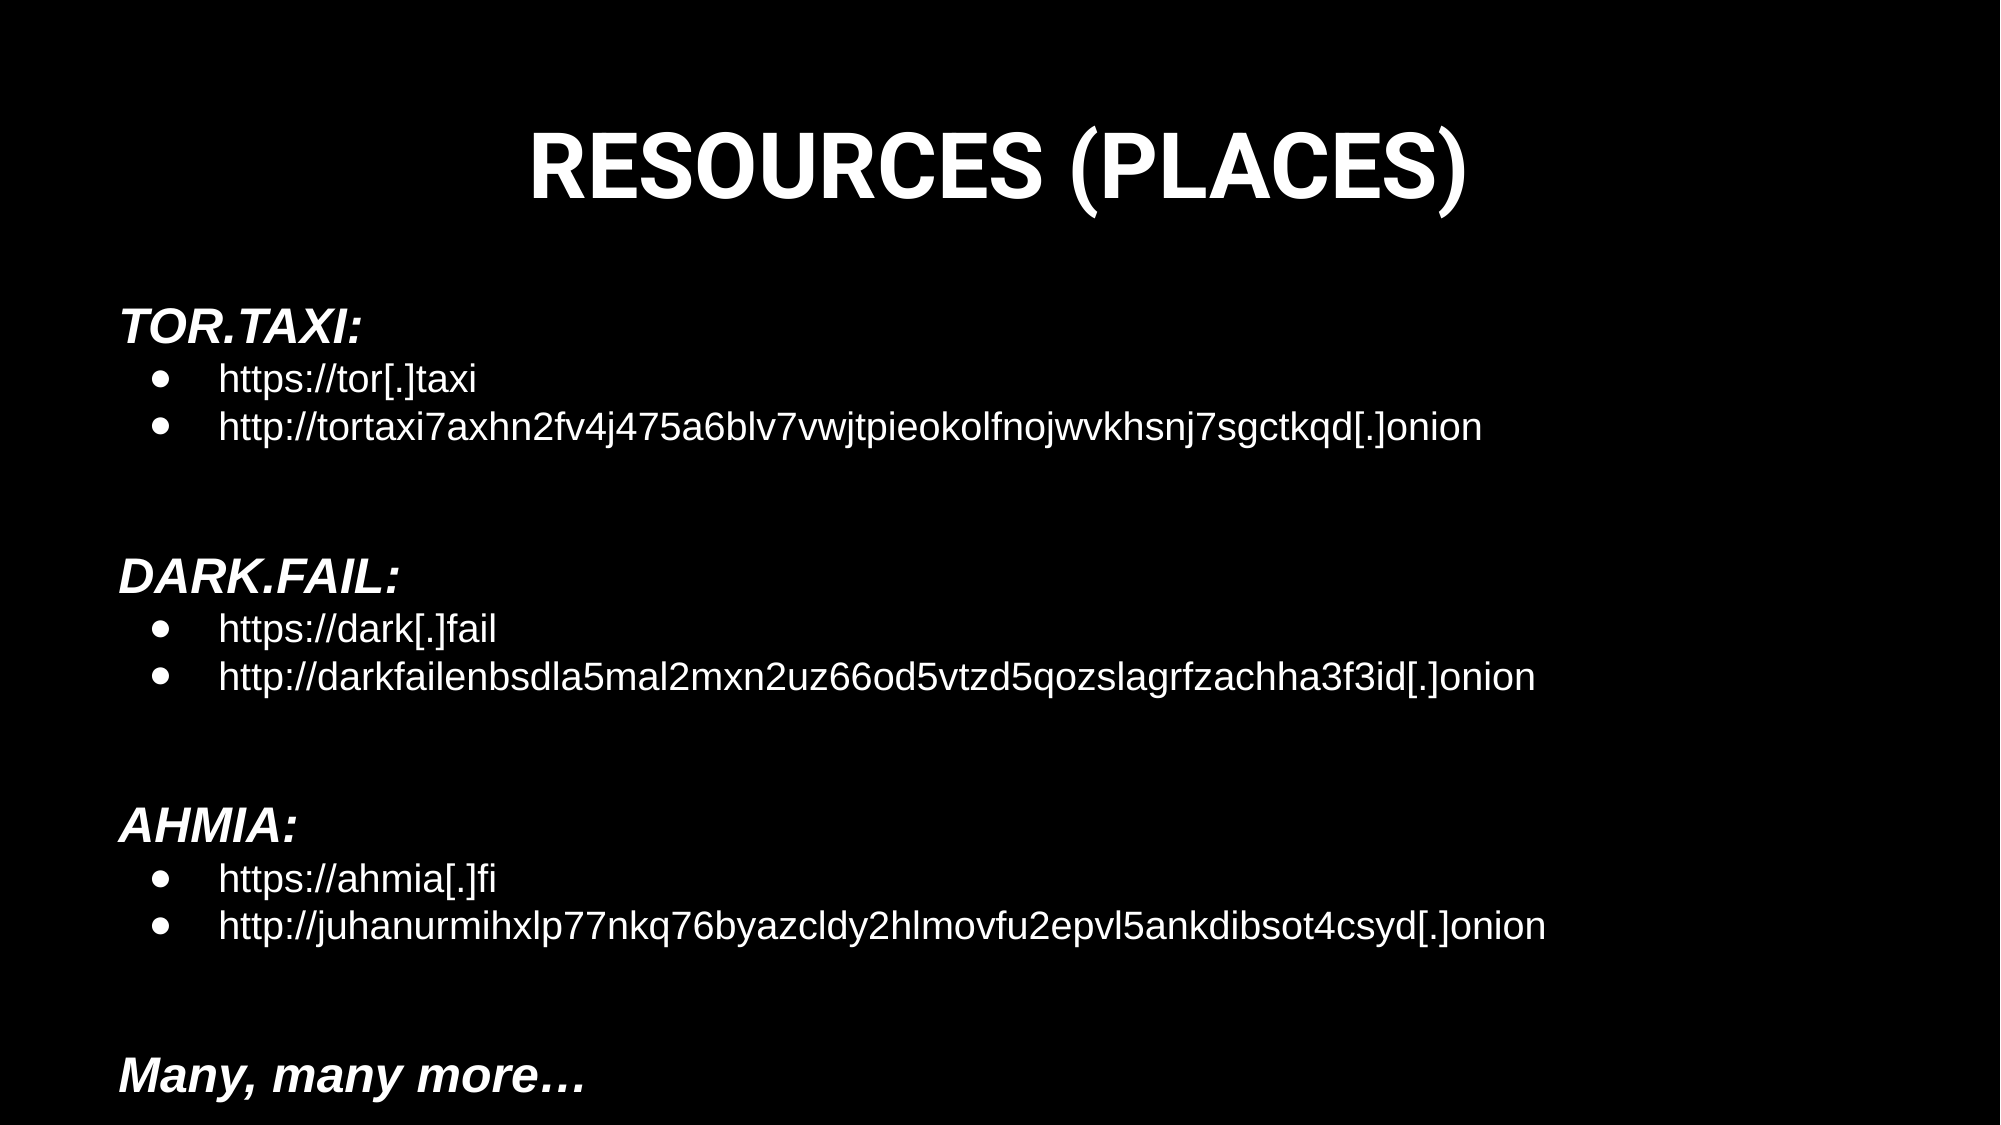

# RESOURCES (PLACES)
TOR.TAXI:
https://tor[.]taxi
http://tortaxi7axhn2fv4j475a6blv7vwjtpieokolfnojwvkhsnj7sgctkqd[.]onion

DARK.FAIL:
https://dark[.]fail
http://darkfailenbsdla5mal2mxn2uz66od5vtzd5qozslagrfzachha3f3id[.]onion

AHMIA:
https://ahmia[.]fi
http://juhanurmihxlp77nkq76byazcldy2hlmovfu2epvl5ankdibsot4csyd[.]onion

Many, many more…